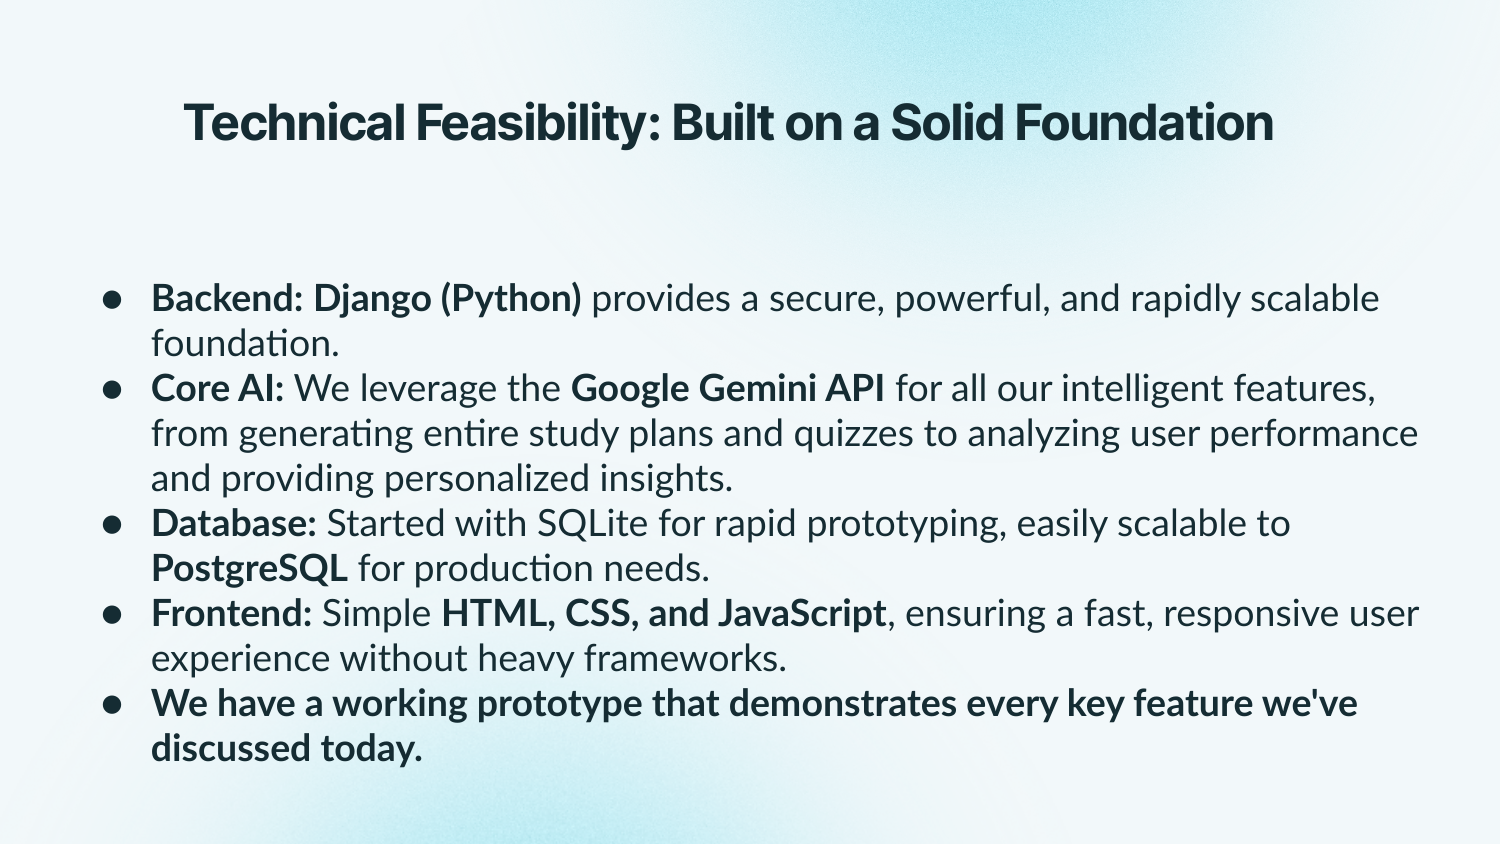

# Technical Feasibility: Built on a Solid Foundation

Backend: Django (Python) provides a secure, powerful, and rapidly scalable foundation.
Core AI: We leverage the Google Gemini API for all our intelligent features, from generating entire study plans and quizzes to analyzing user performance and providing personalized insights.
Database: Started with SQLite for rapid prototyping, easily scalable to PostgreSQL for production needs.
Frontend: Simple HTML, CSS, and JavaScript, ensuring a fast, responsive user experience without heavy frameworks.
We have a working prototype that demonstrates every key feature we've discussed today.